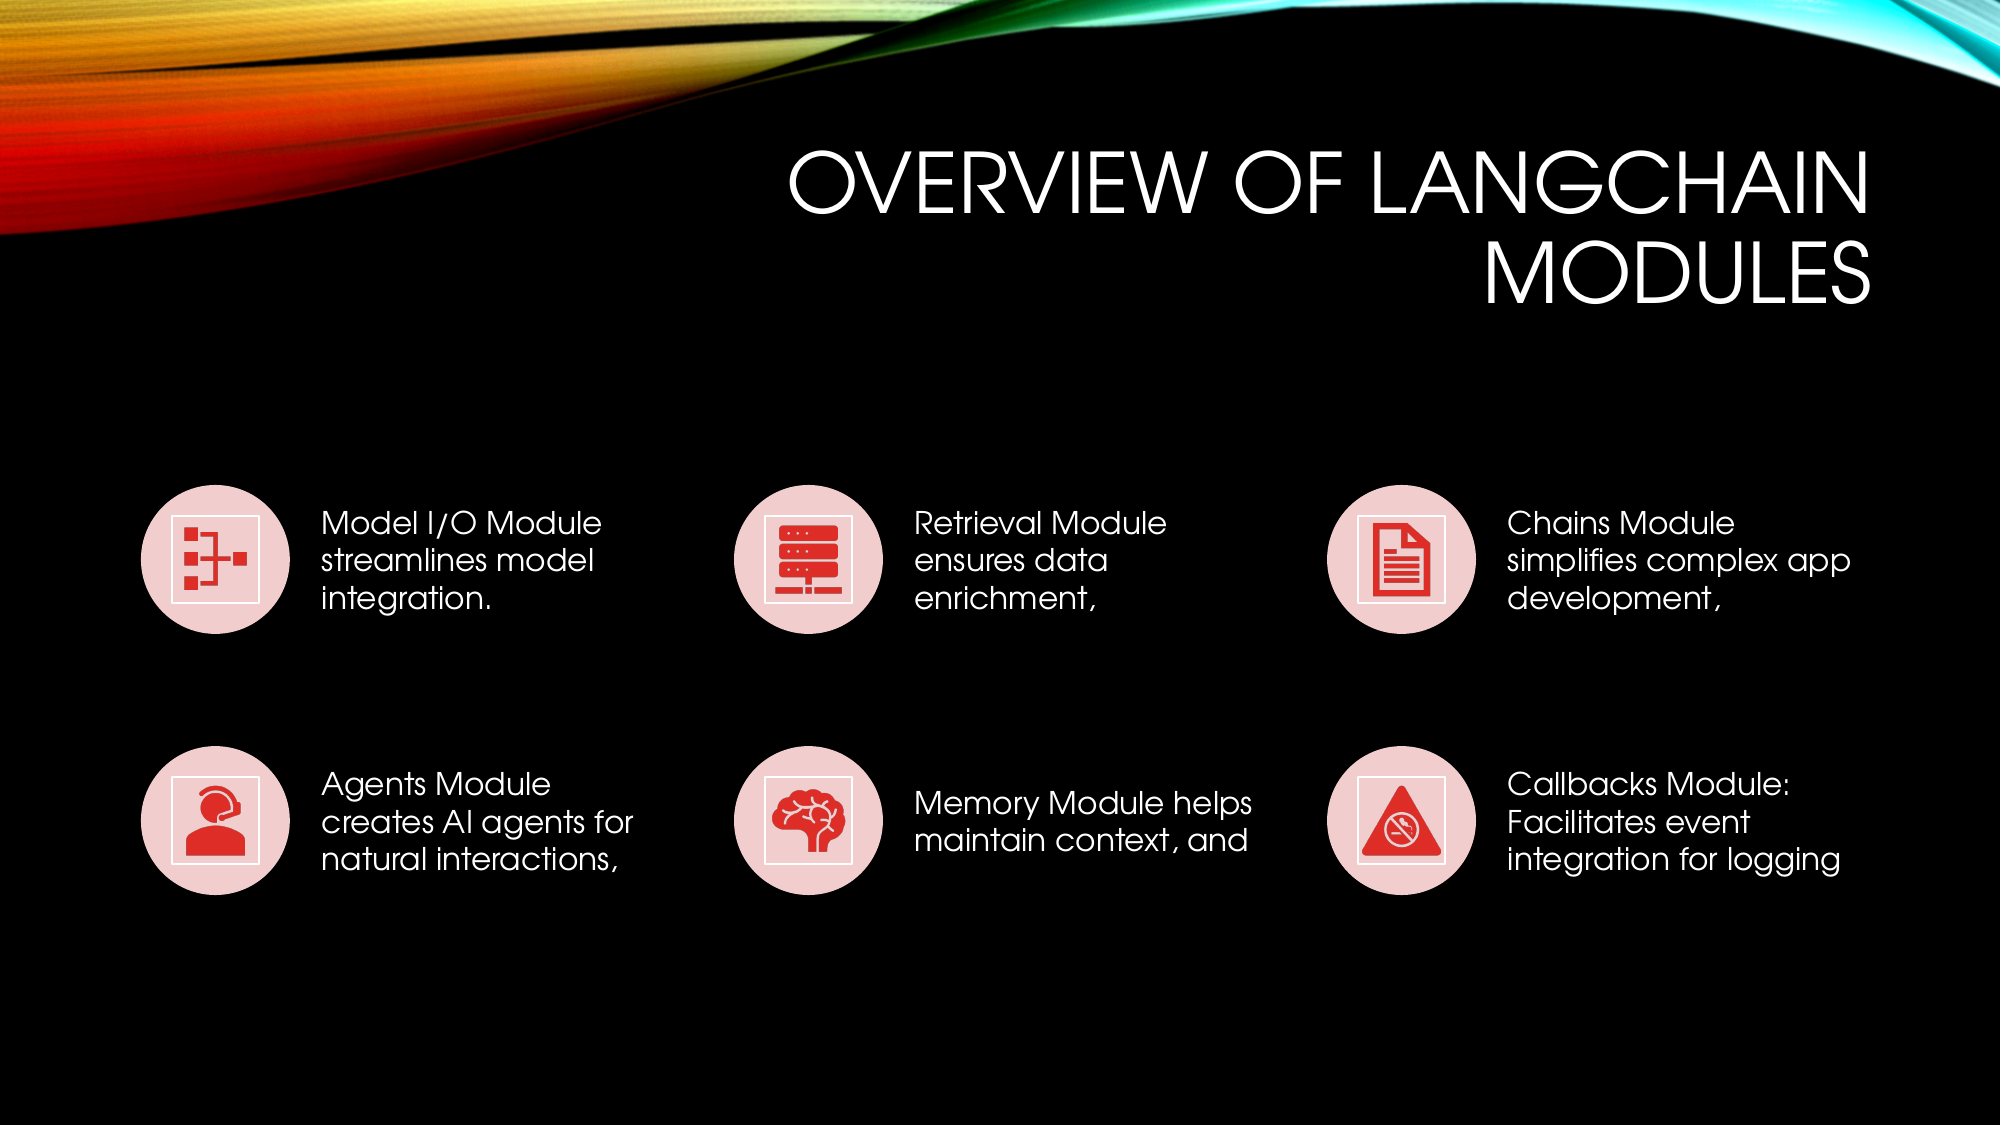

# Overview of LangChain Modules
Model I/O Module streamlines model integration.
Retrieval Module ensures data enrichment,
Chains Module simplifies complex app development,
Agents Module creates AI agents for natural interactions,
Memory Module helps maintain context, and
Callbacks Module: Facilitates event integration for logging